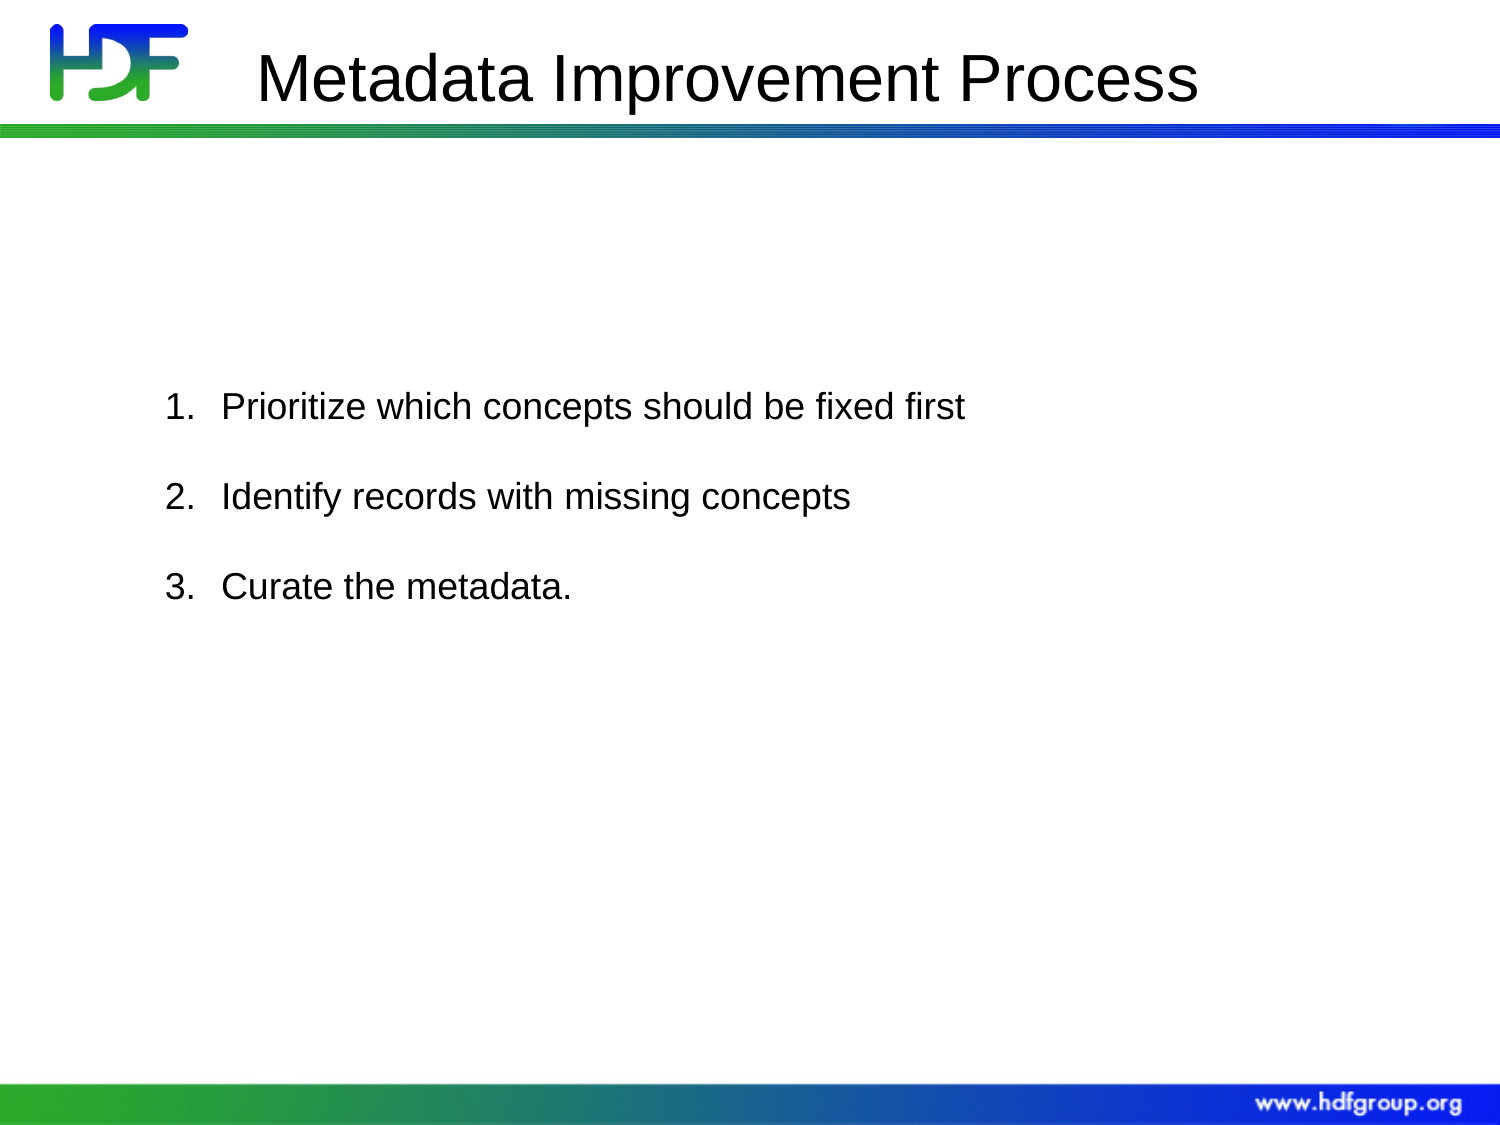

# Metadata Improvement Process
Prioritize which concepts should be fixed first

Identify records with missing concepts

Curate the metadata.